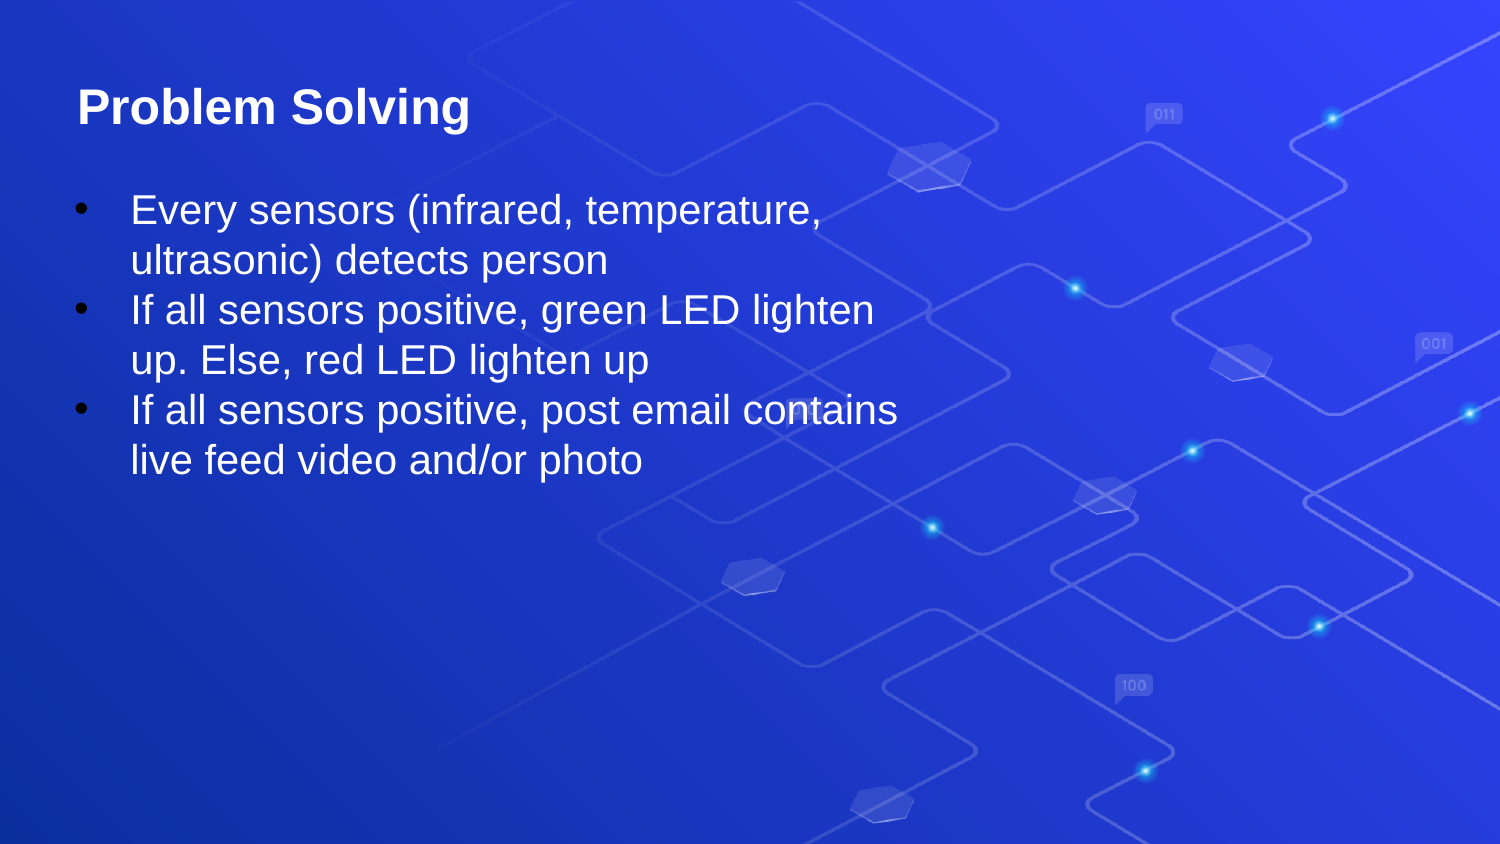

Problem Solving
Every sensors (infrared, temperature, ultrasonic) detects person
If all sensors positive, green LED lighten up. Else, red LED lighten up
If all sensors positive, post email contains live feed video and/or photo